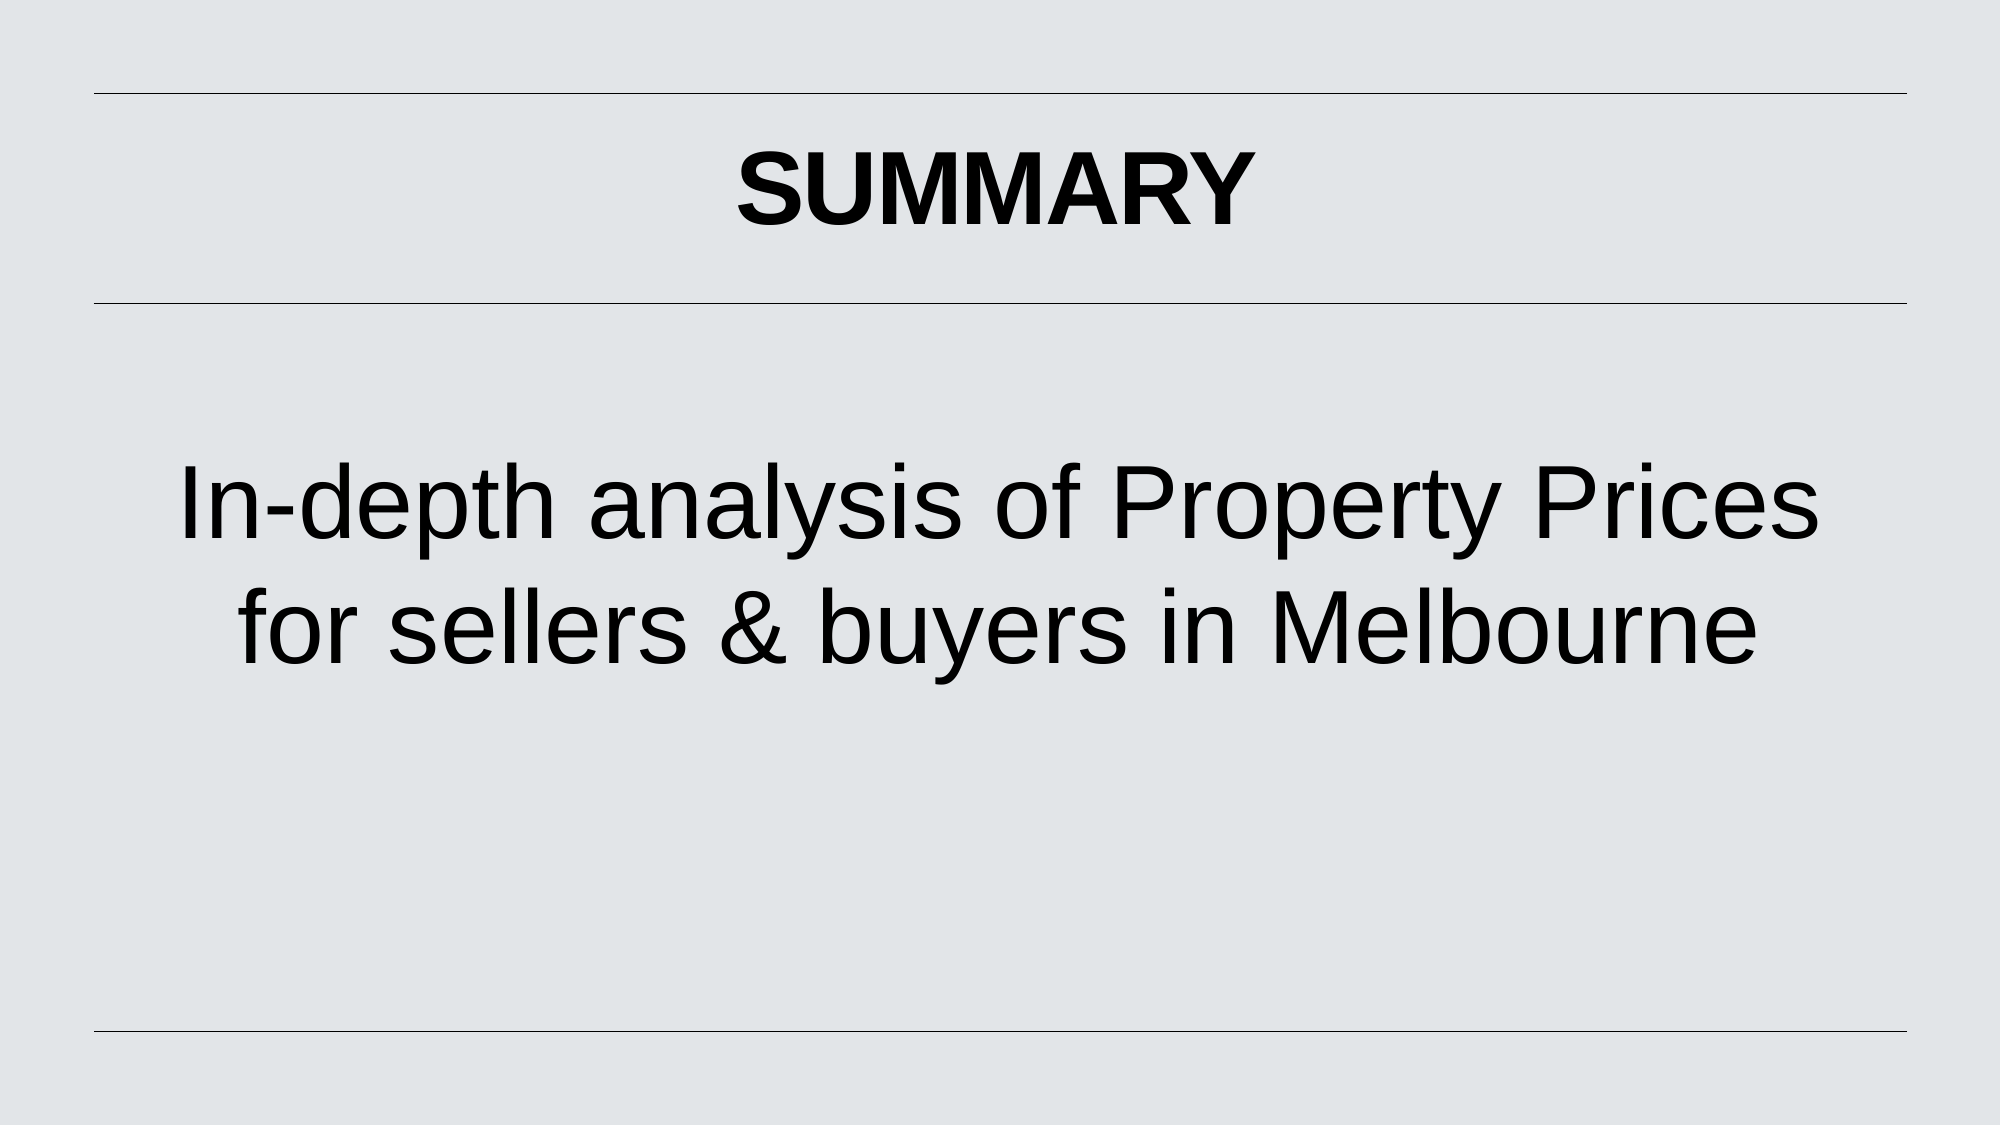

# SUMMARY
In-depth analysis of Property Prices for sellers & buyers in Melbourne